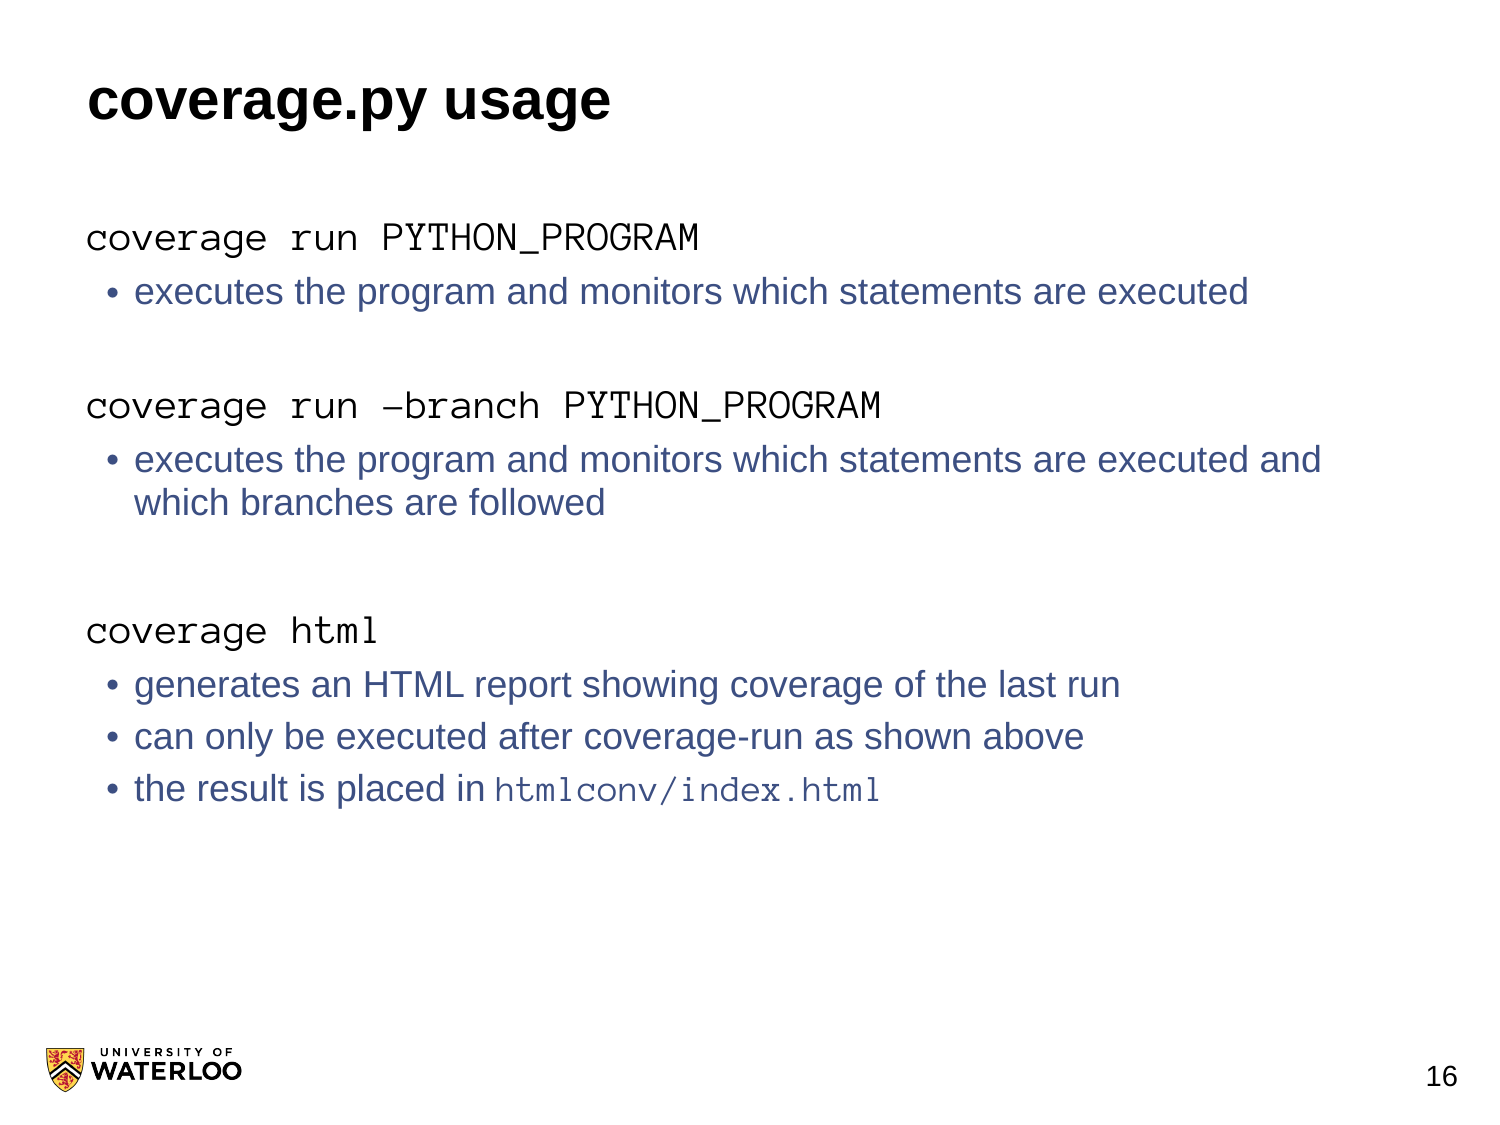

# coverage.py usage
coverage run PYTHON_PROGRAM
executes the program and monitors which statements are executed

coverage run –branch PYTHON_PROGRAM
executes the program and monitors which statements are executed and which branches are followed

coverage html
generates an HTML report showing coverage of the last run
can only be executed after coverage-run as shown above
the result is placed in htmlconv/index.html